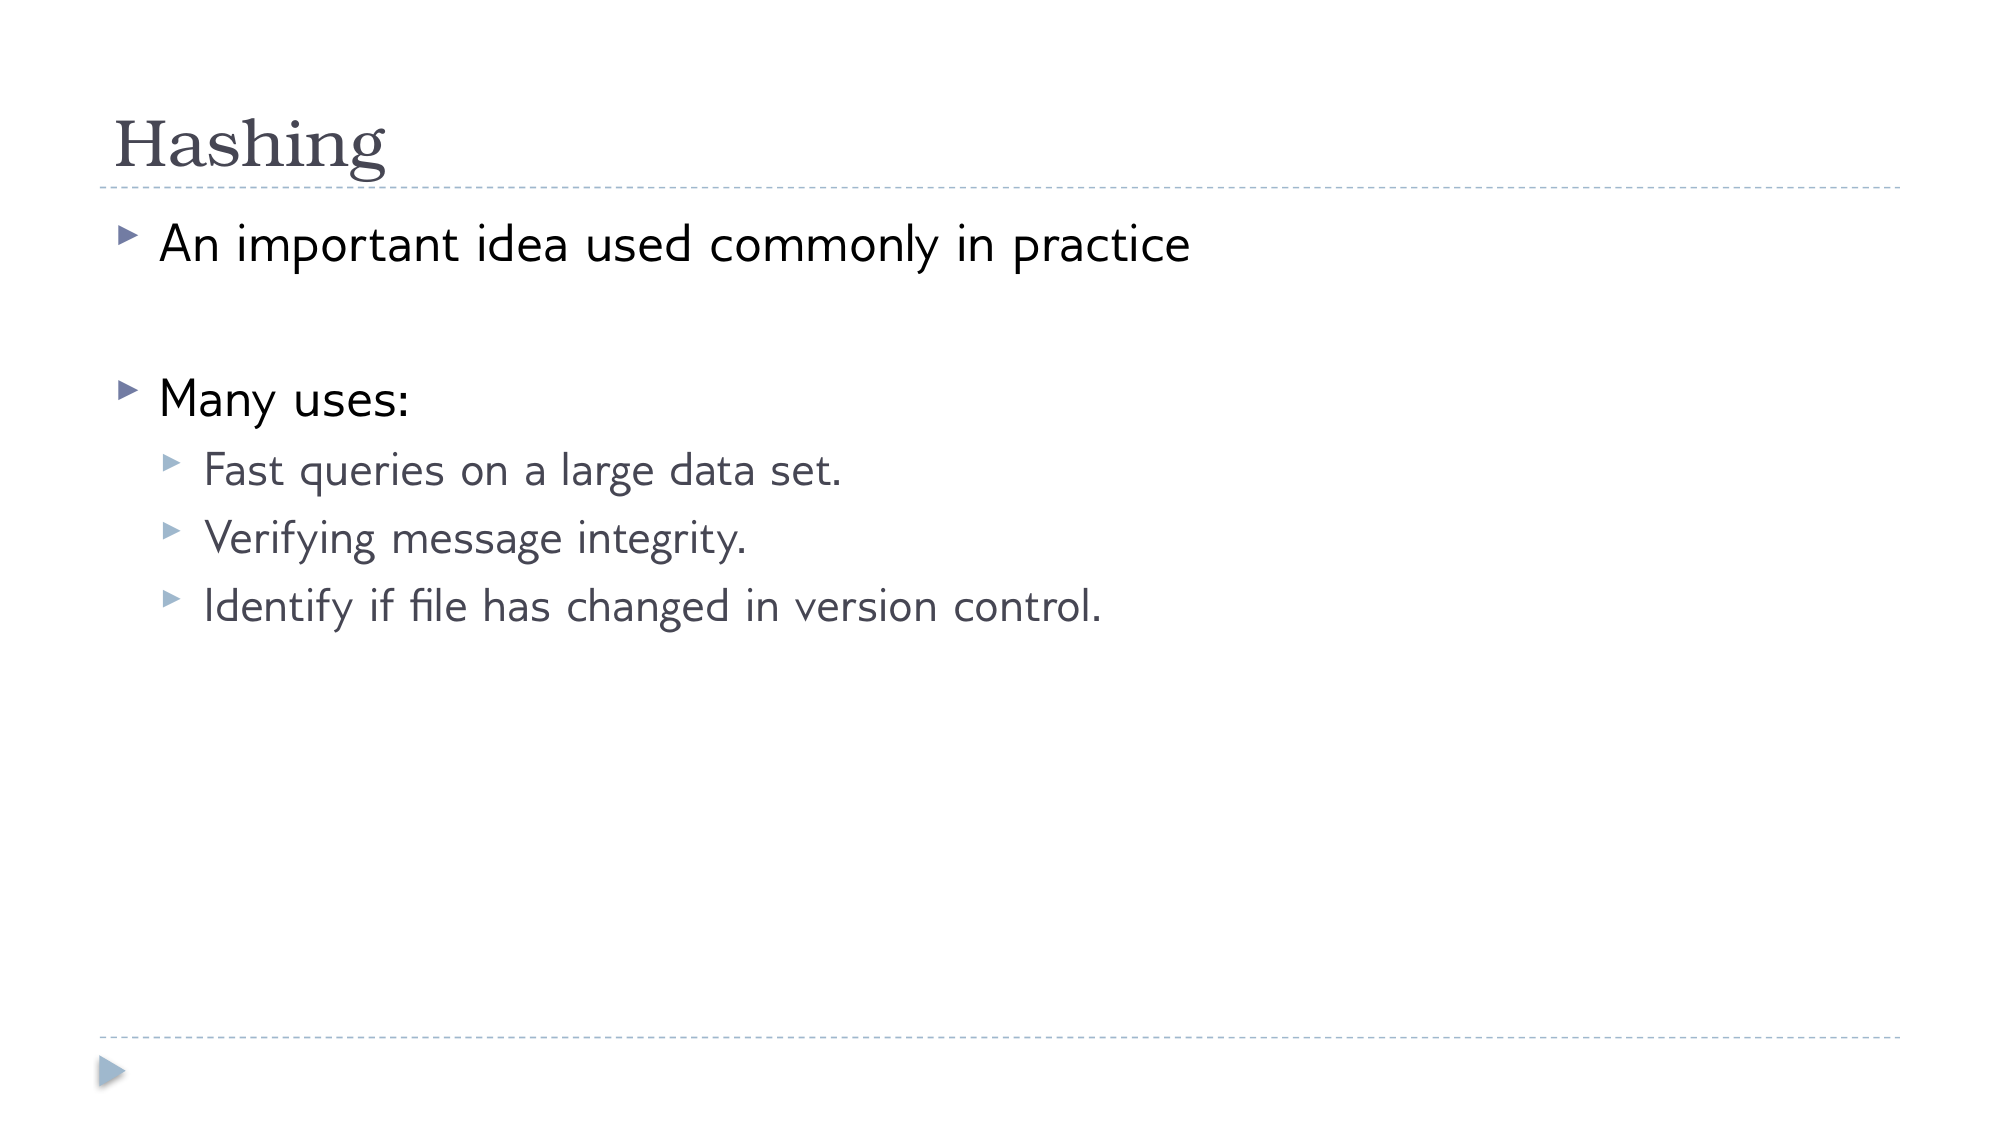

# Hashing
An important idea used commonly in practice

Many uses:
Fast queries on a large data set.
Verifying message integrity.
Identify if file has changed in version control.